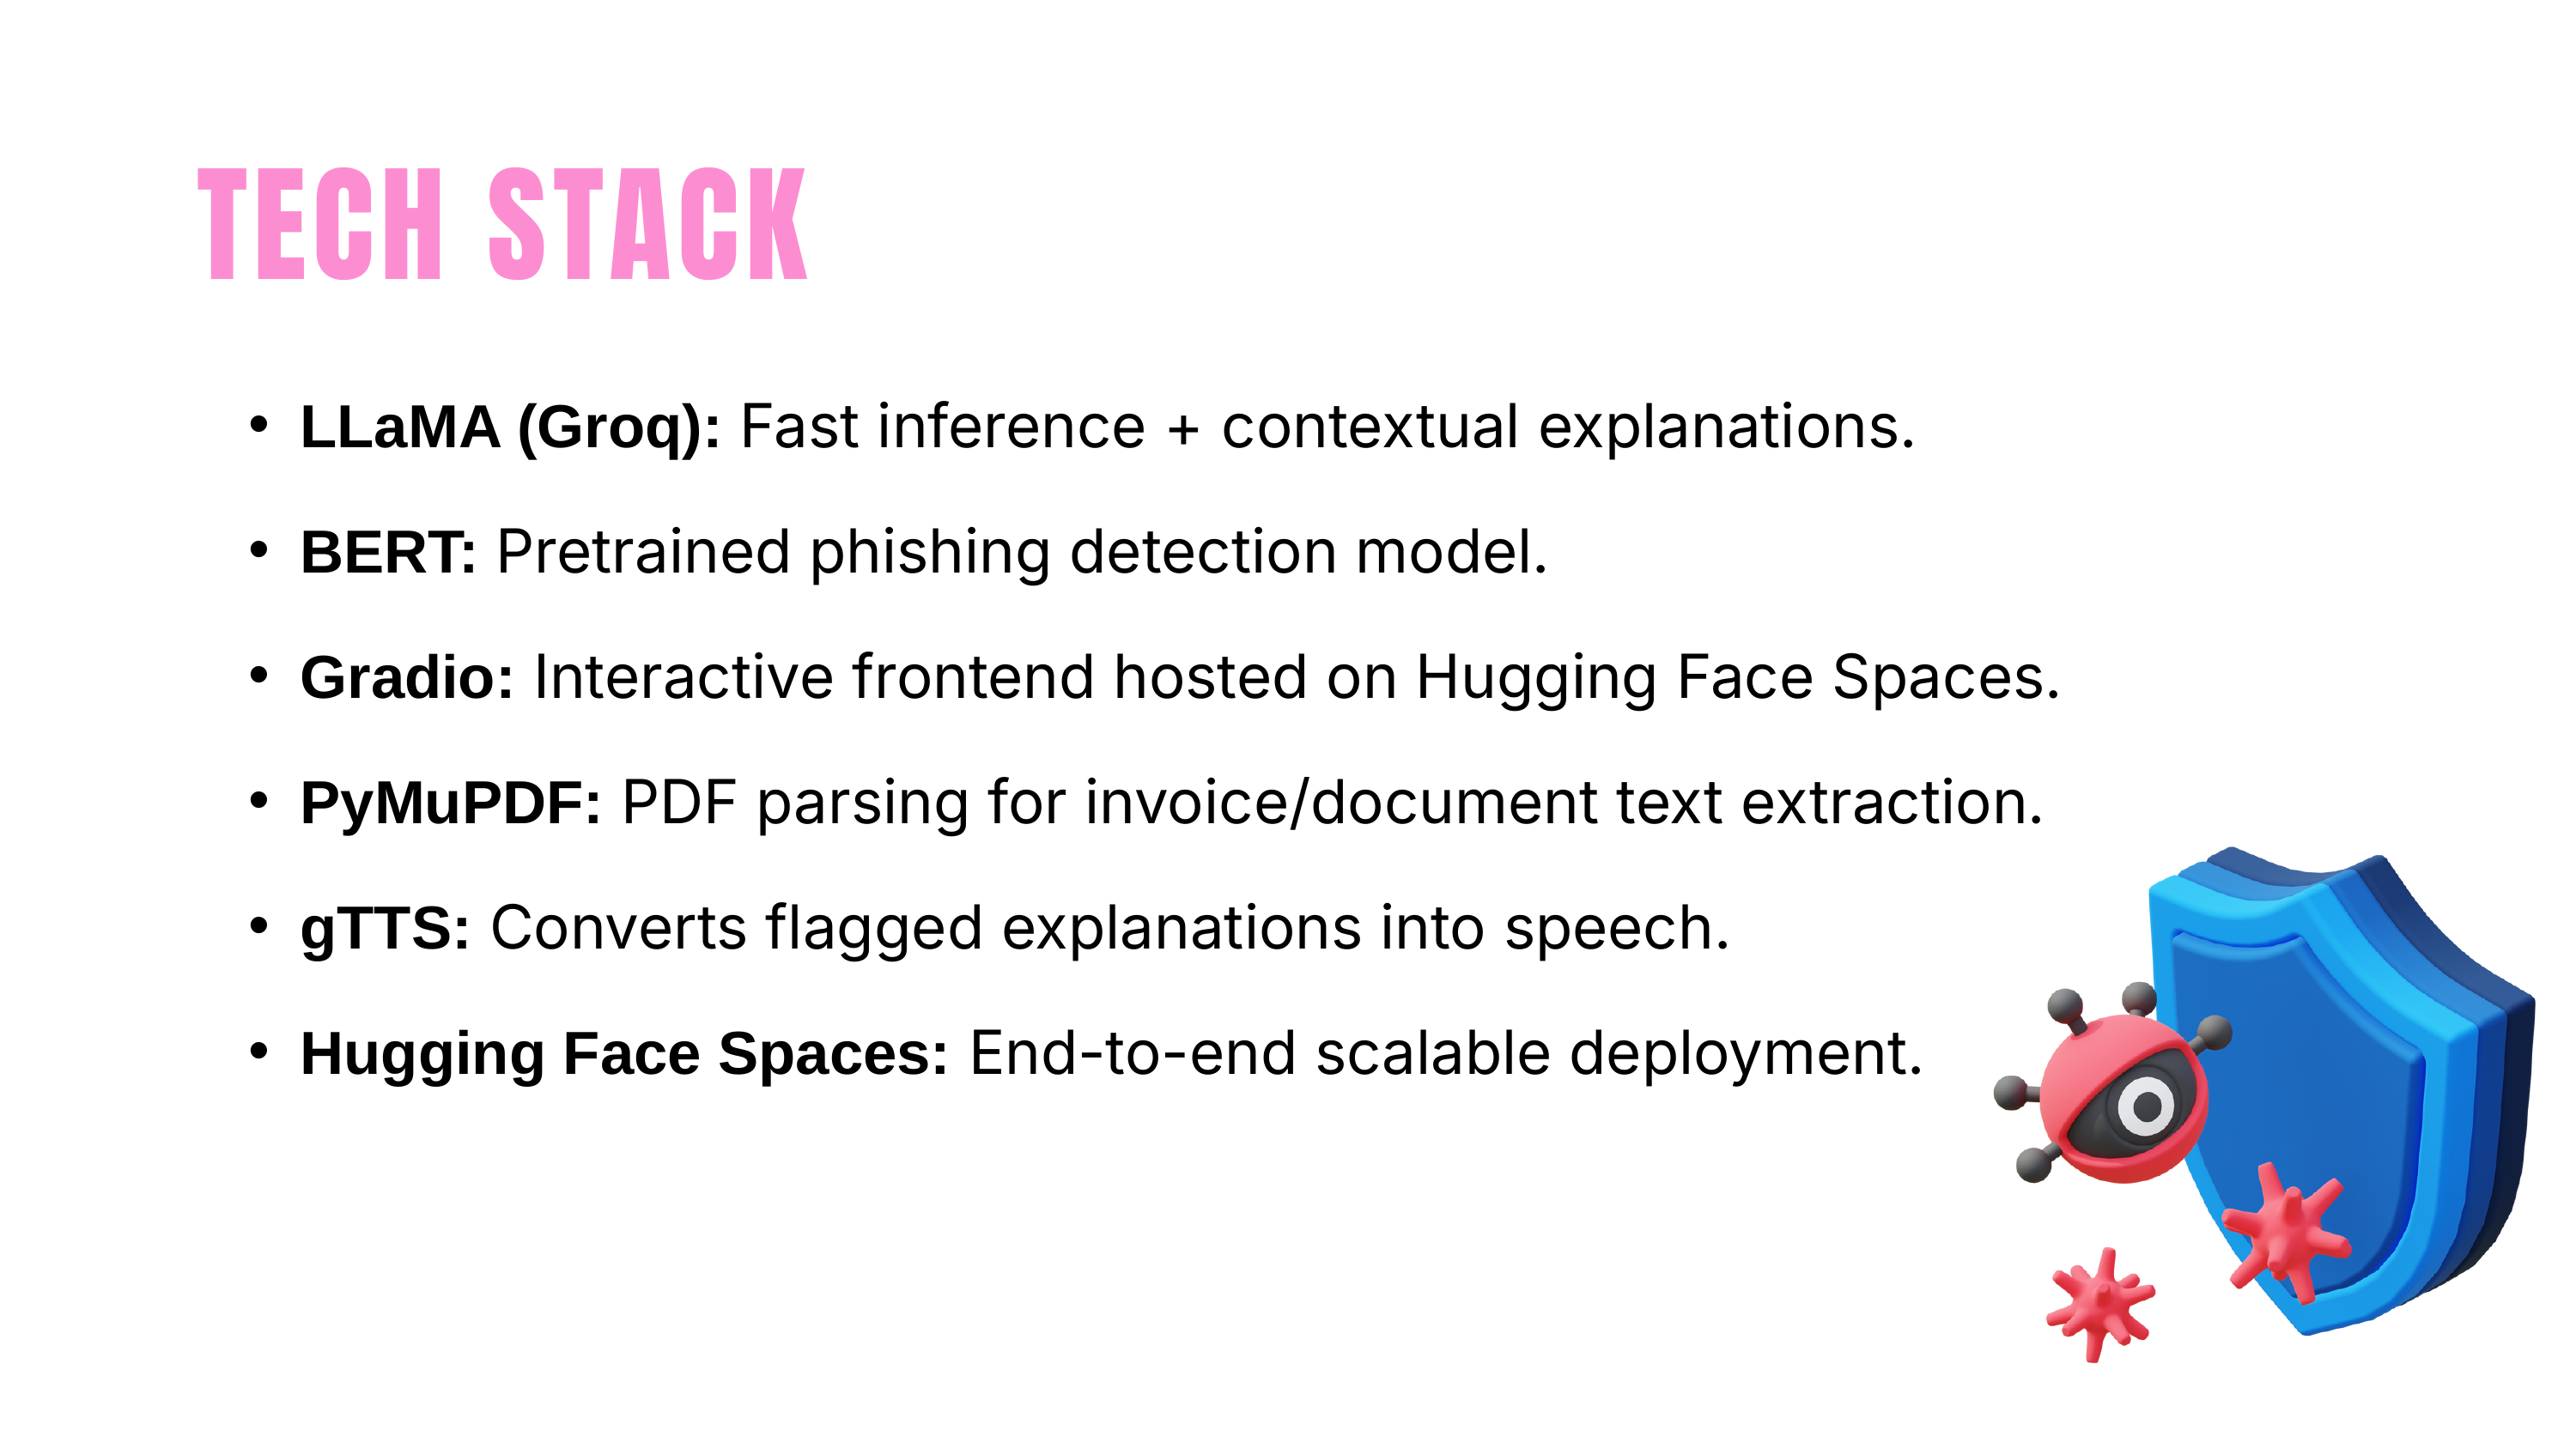

TECH STACK
LLaMA (Groq): Fast inference + contextual explanations.
BERT: Pretrained phishing detection model.
Gradio: Interactive frontend hosted on Hugging Face Spaces.
PyMuPDF: PDF parsing for invoice/document text extraction.
gTTS: Converts flagged explanations into speech.
Hugging Face Spaces: End-to-end scalable deployment.